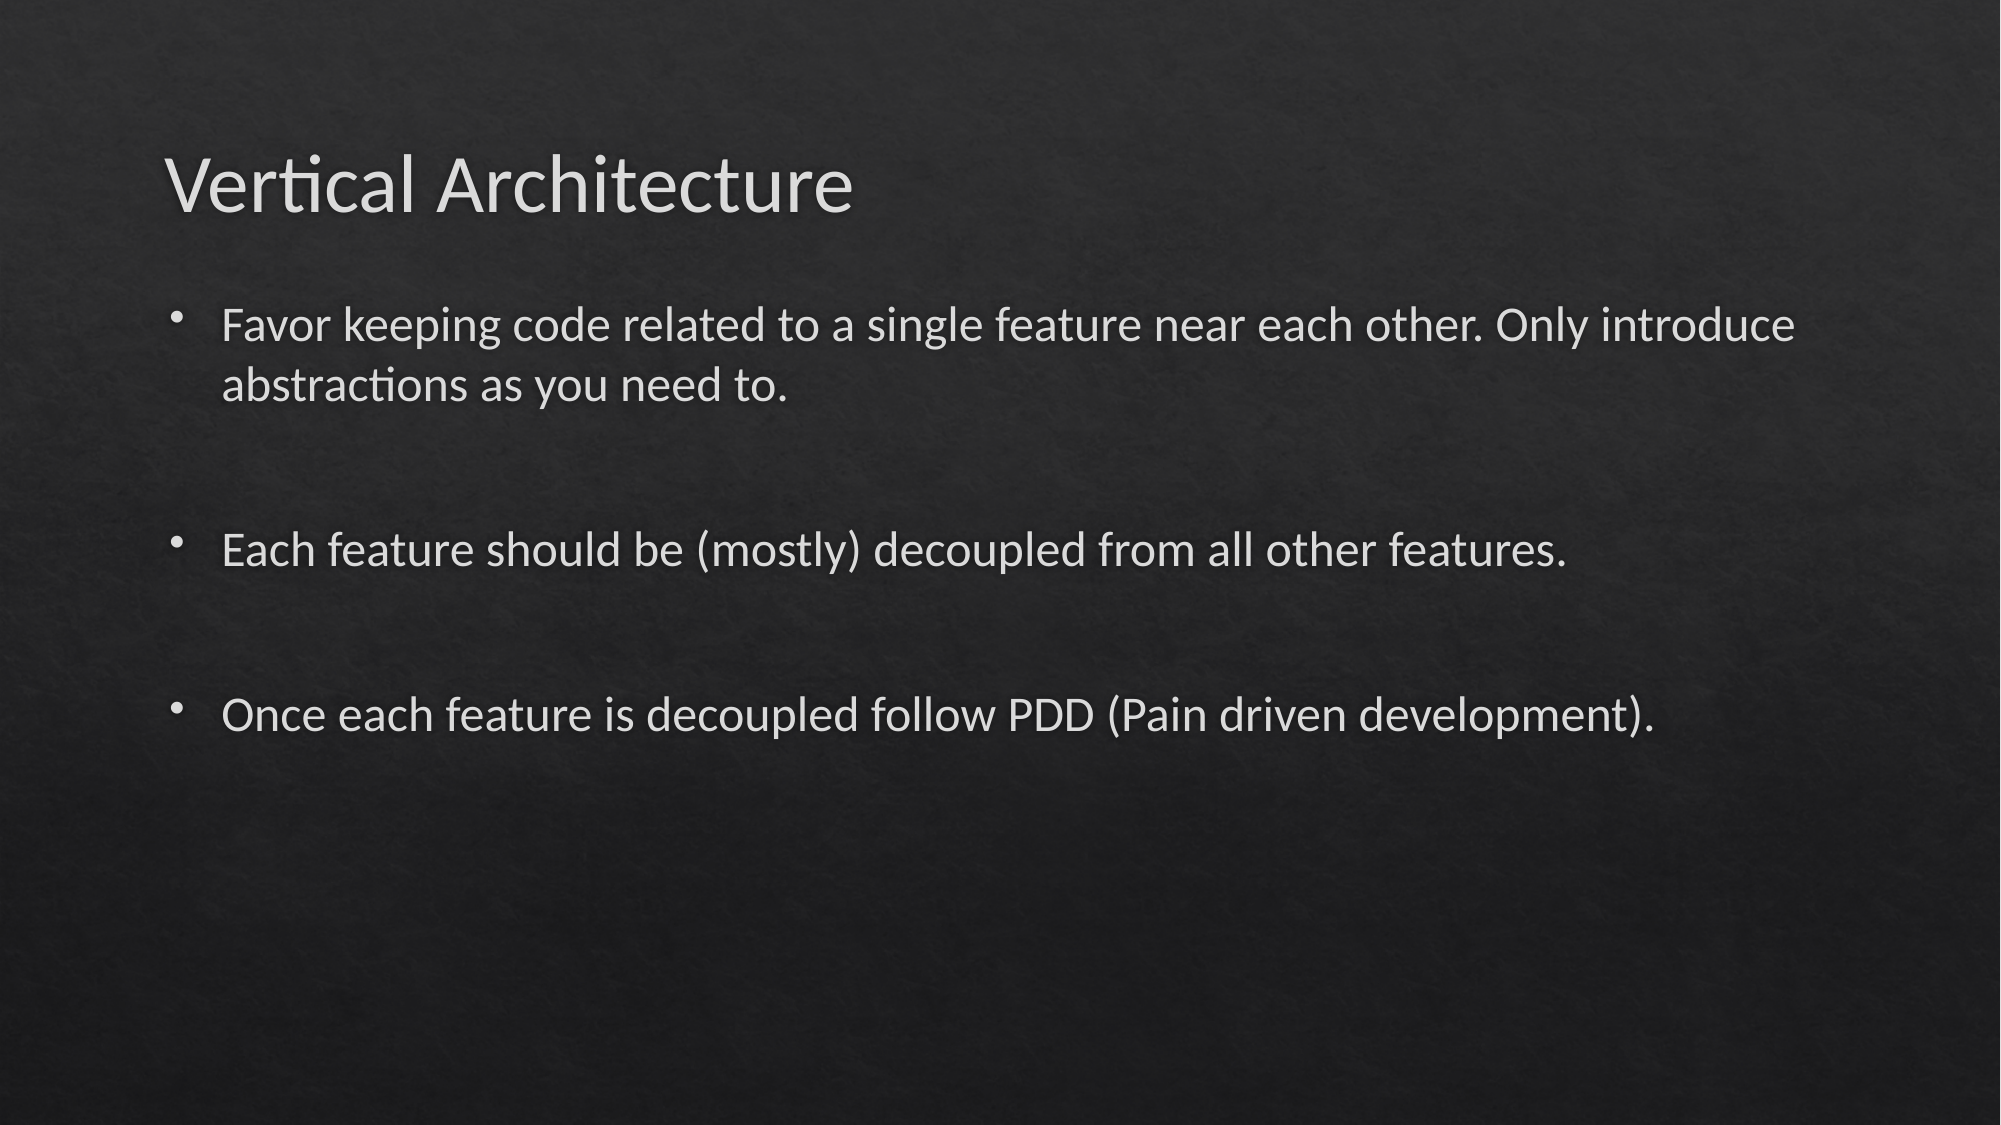

# Vertical Architecture
Favor keeping code related to a single feature near each other. Only introduce abstractions as you need to.

Each feature should be (mostly) decoupled from all other features.

Once each feature is decoupled follow PDD (Pain driven development).